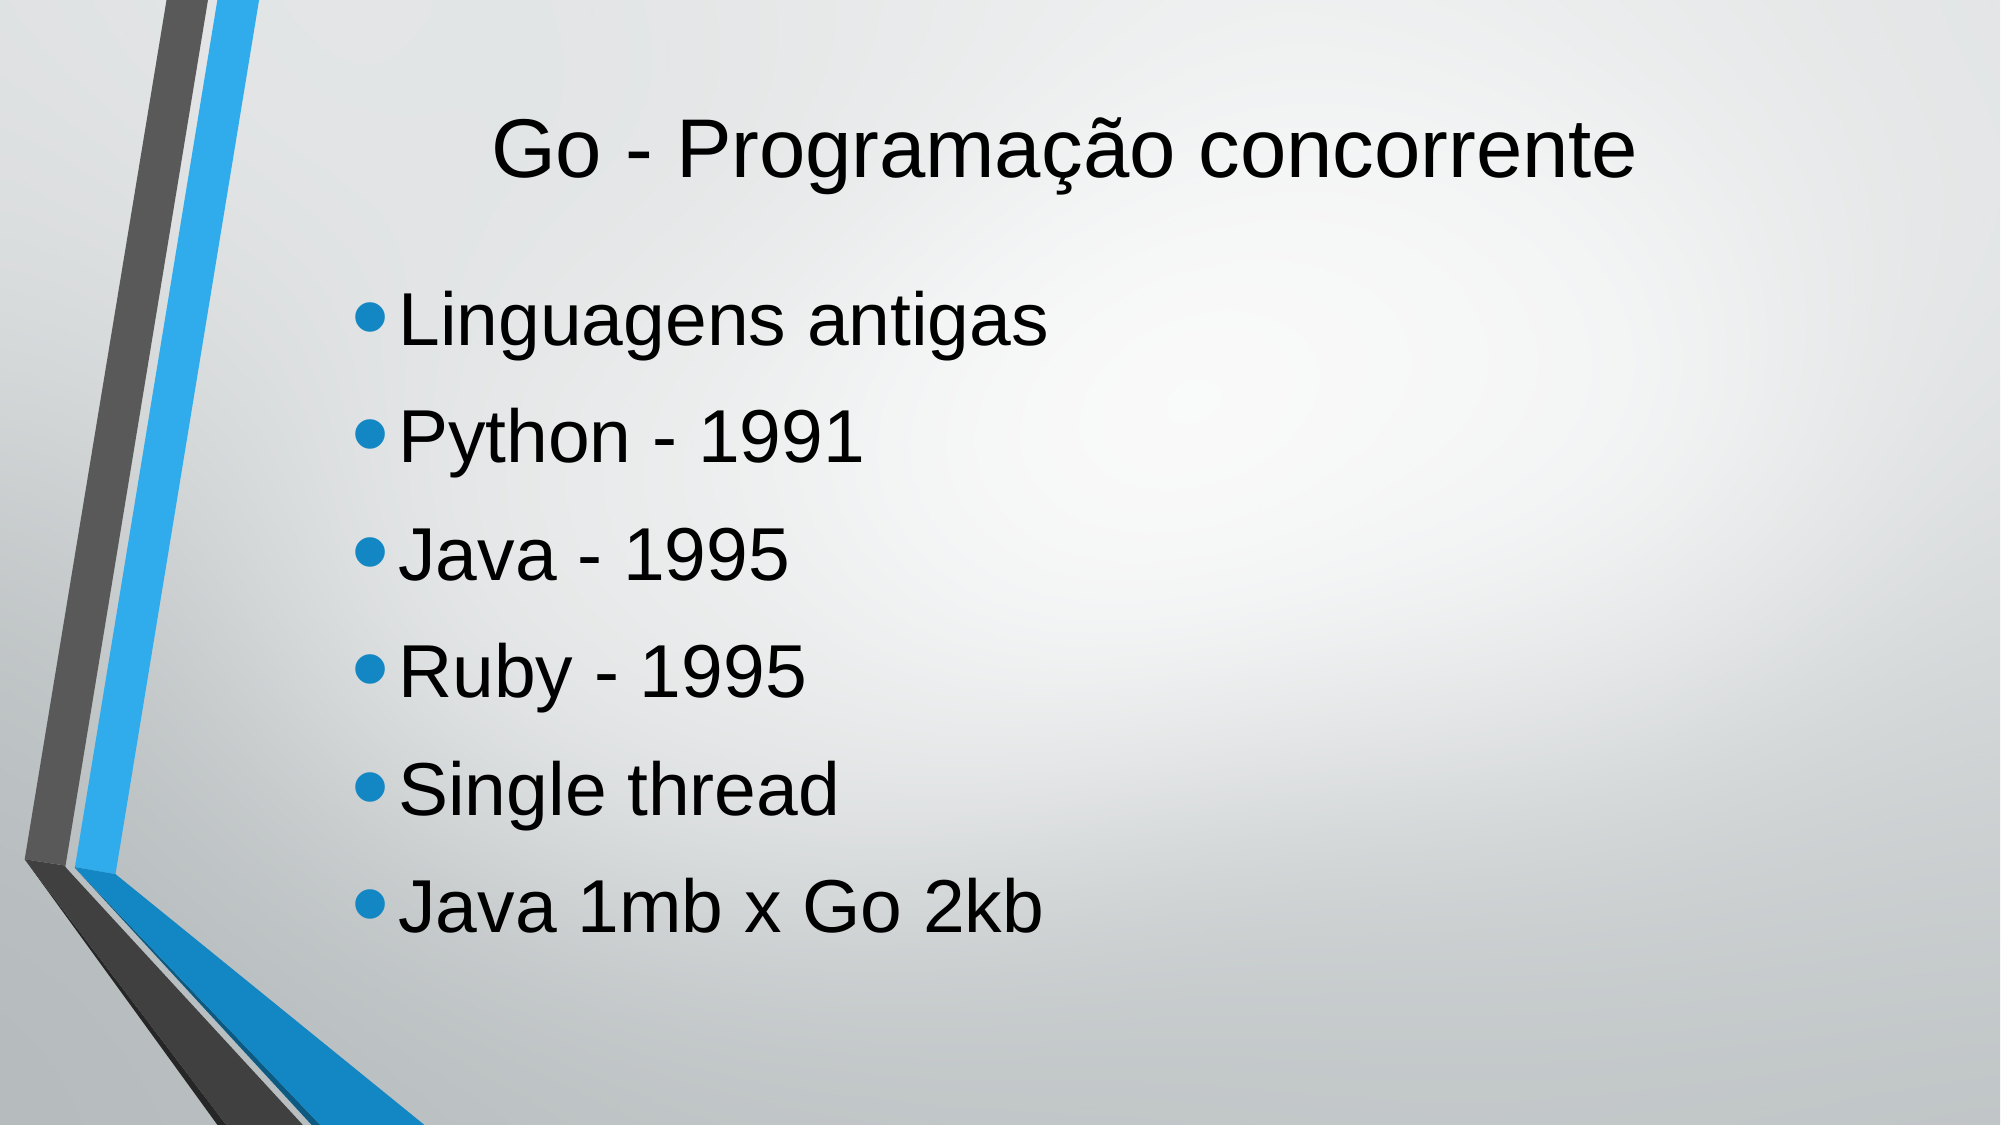

# Go - Programação concorrente
Linguagens antigas
Python - 1991
Java - 1995
Ruby - 1995
Single thread
Java 1mb x Go 2kb